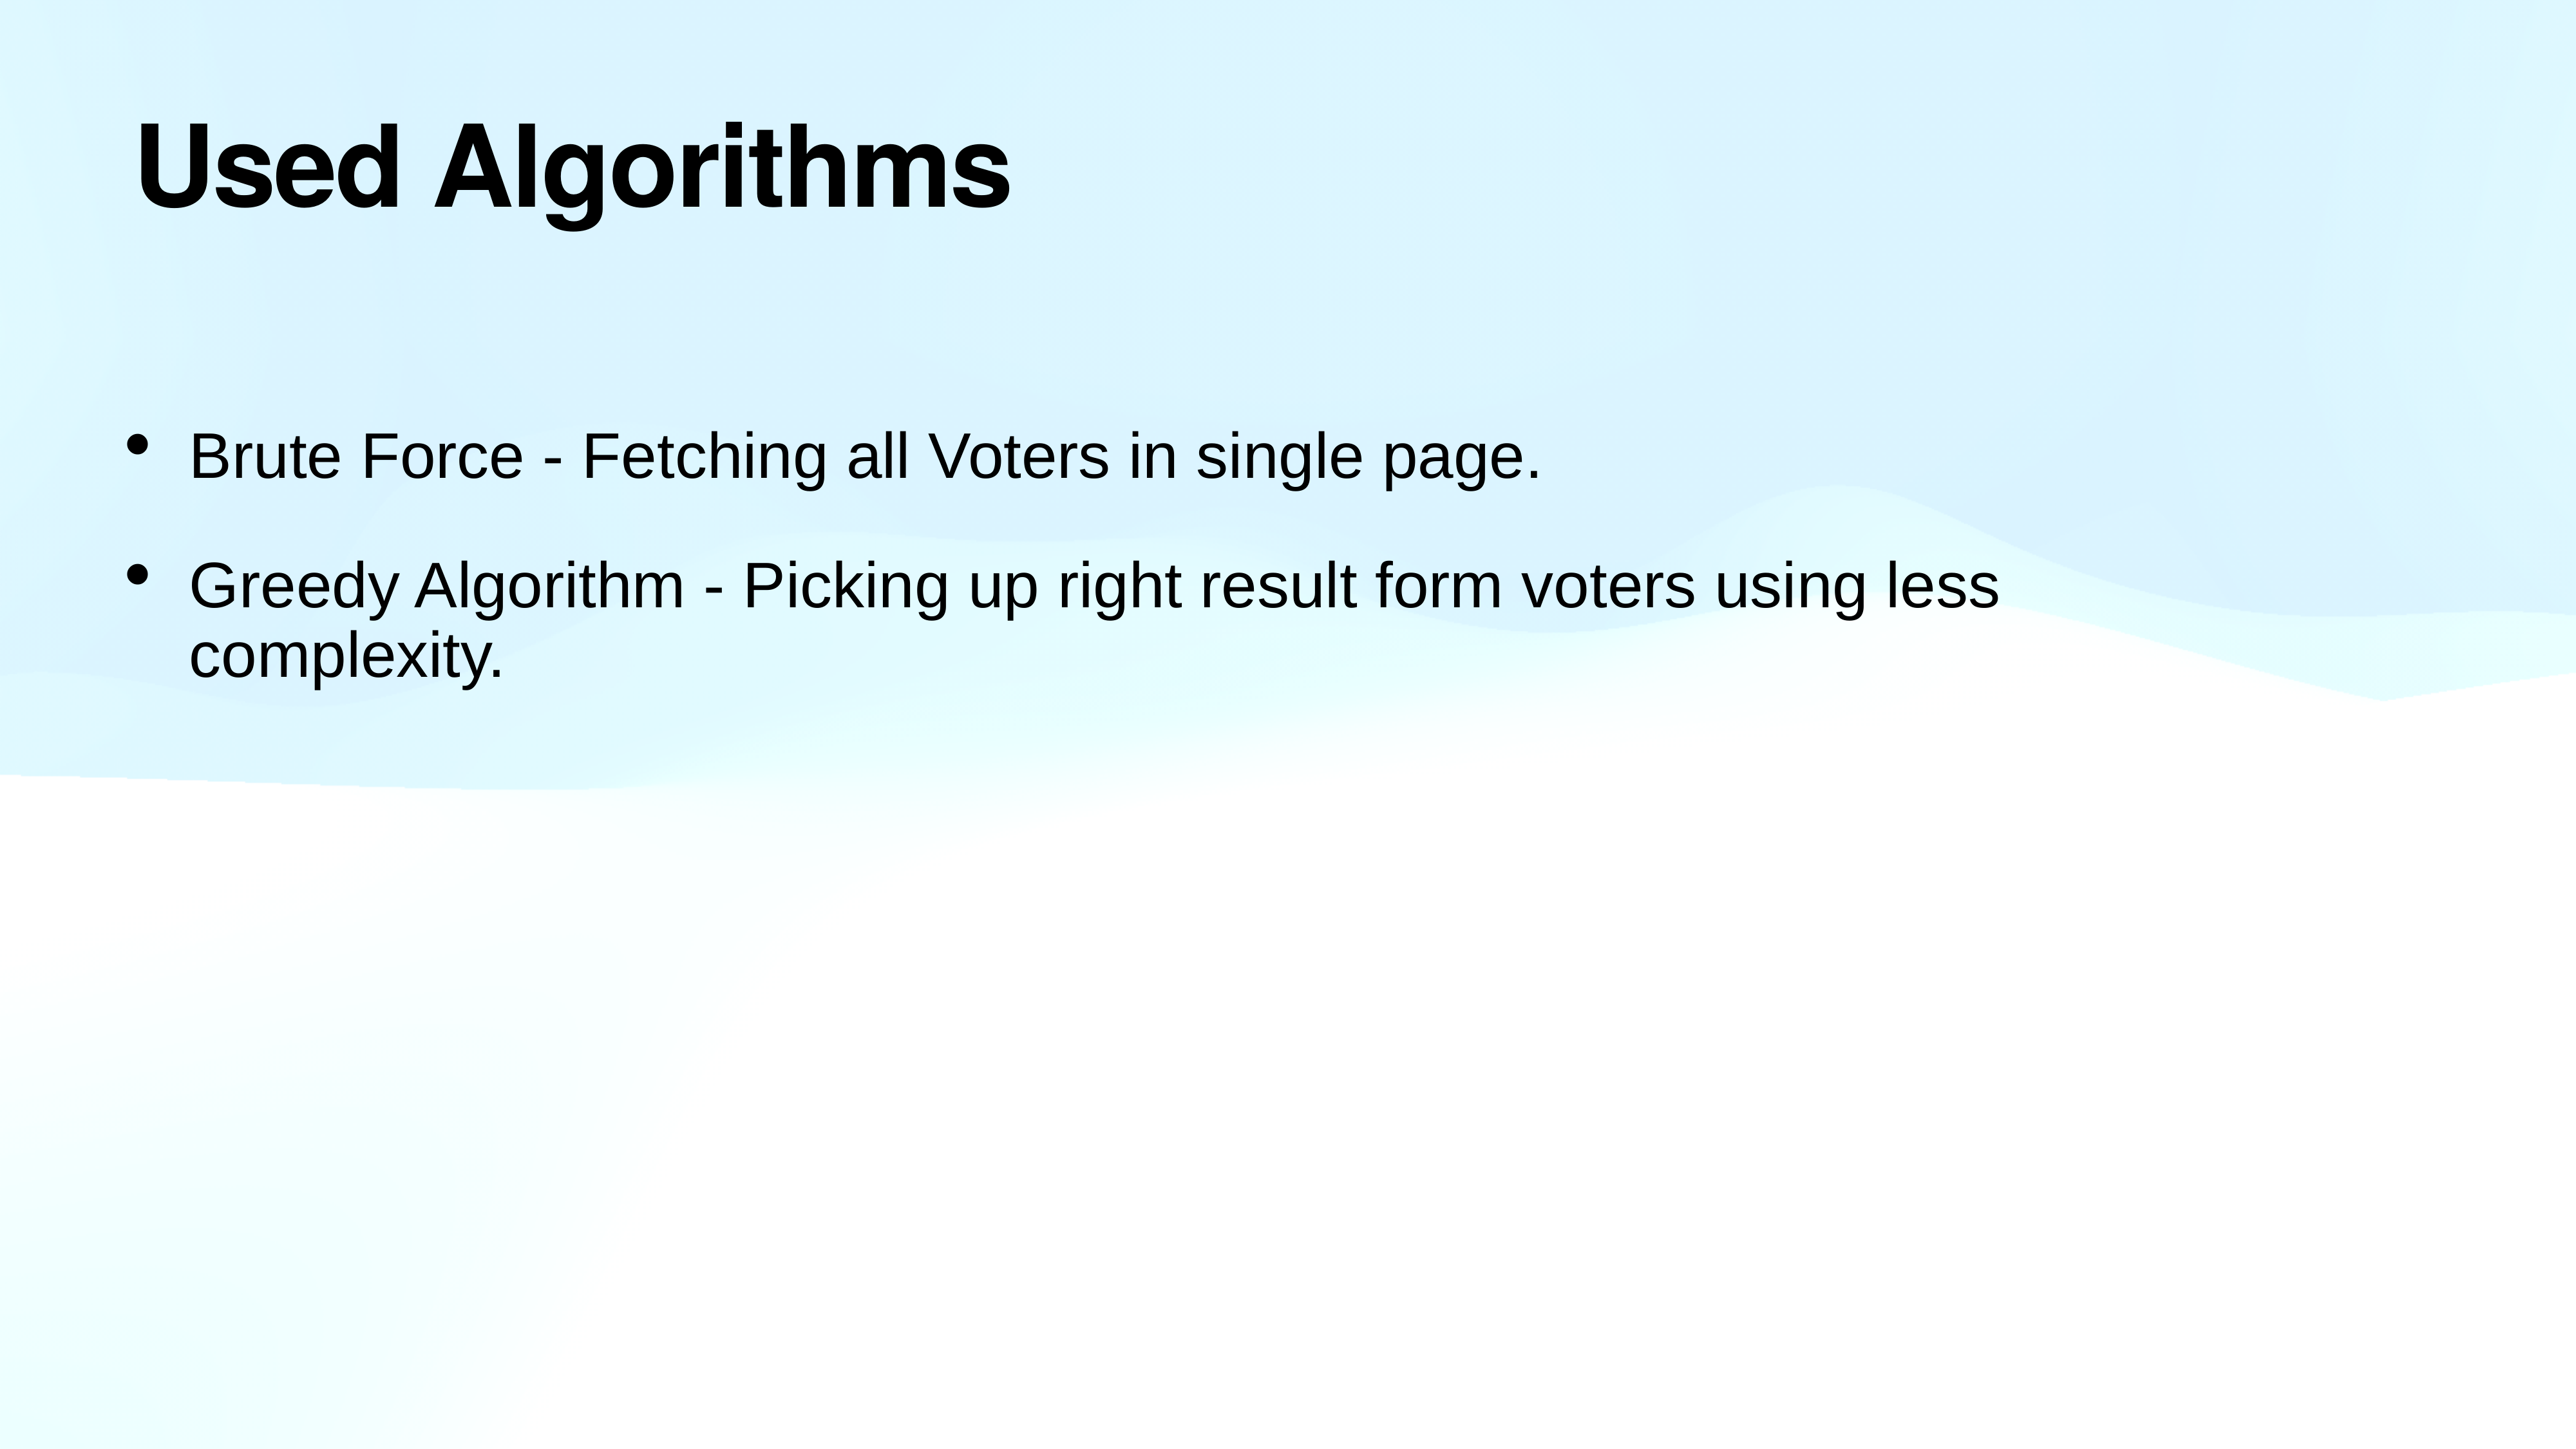

# Used Algorithms
Brute Force - Fetching all Voters in single page.
Greedy Algorithm - Picking up right result form voters using less complexity.